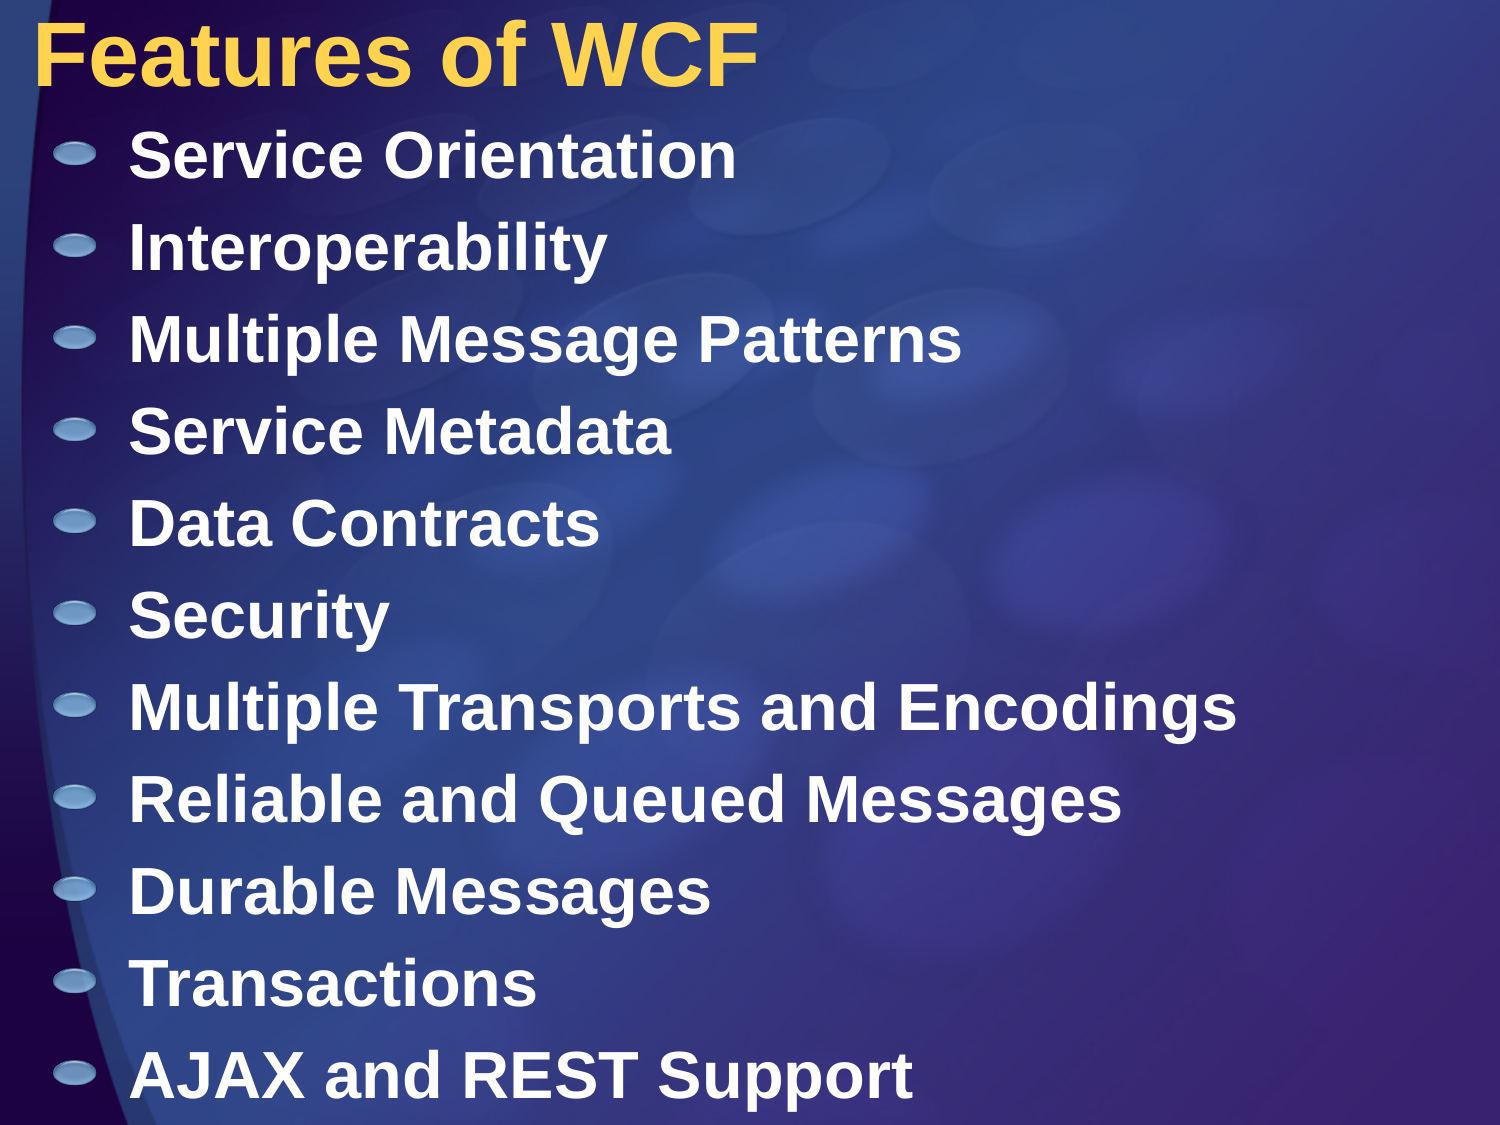

# Features of WCF
Service Orientation
Interoperability
Multiple Message Patterns
Service Metadata
Data Contracts
Security
Multiple Transports and Encodings
Reliable and Queued Messages
Durable Messages
Transactions
AJAX and REST Support
Extensibility